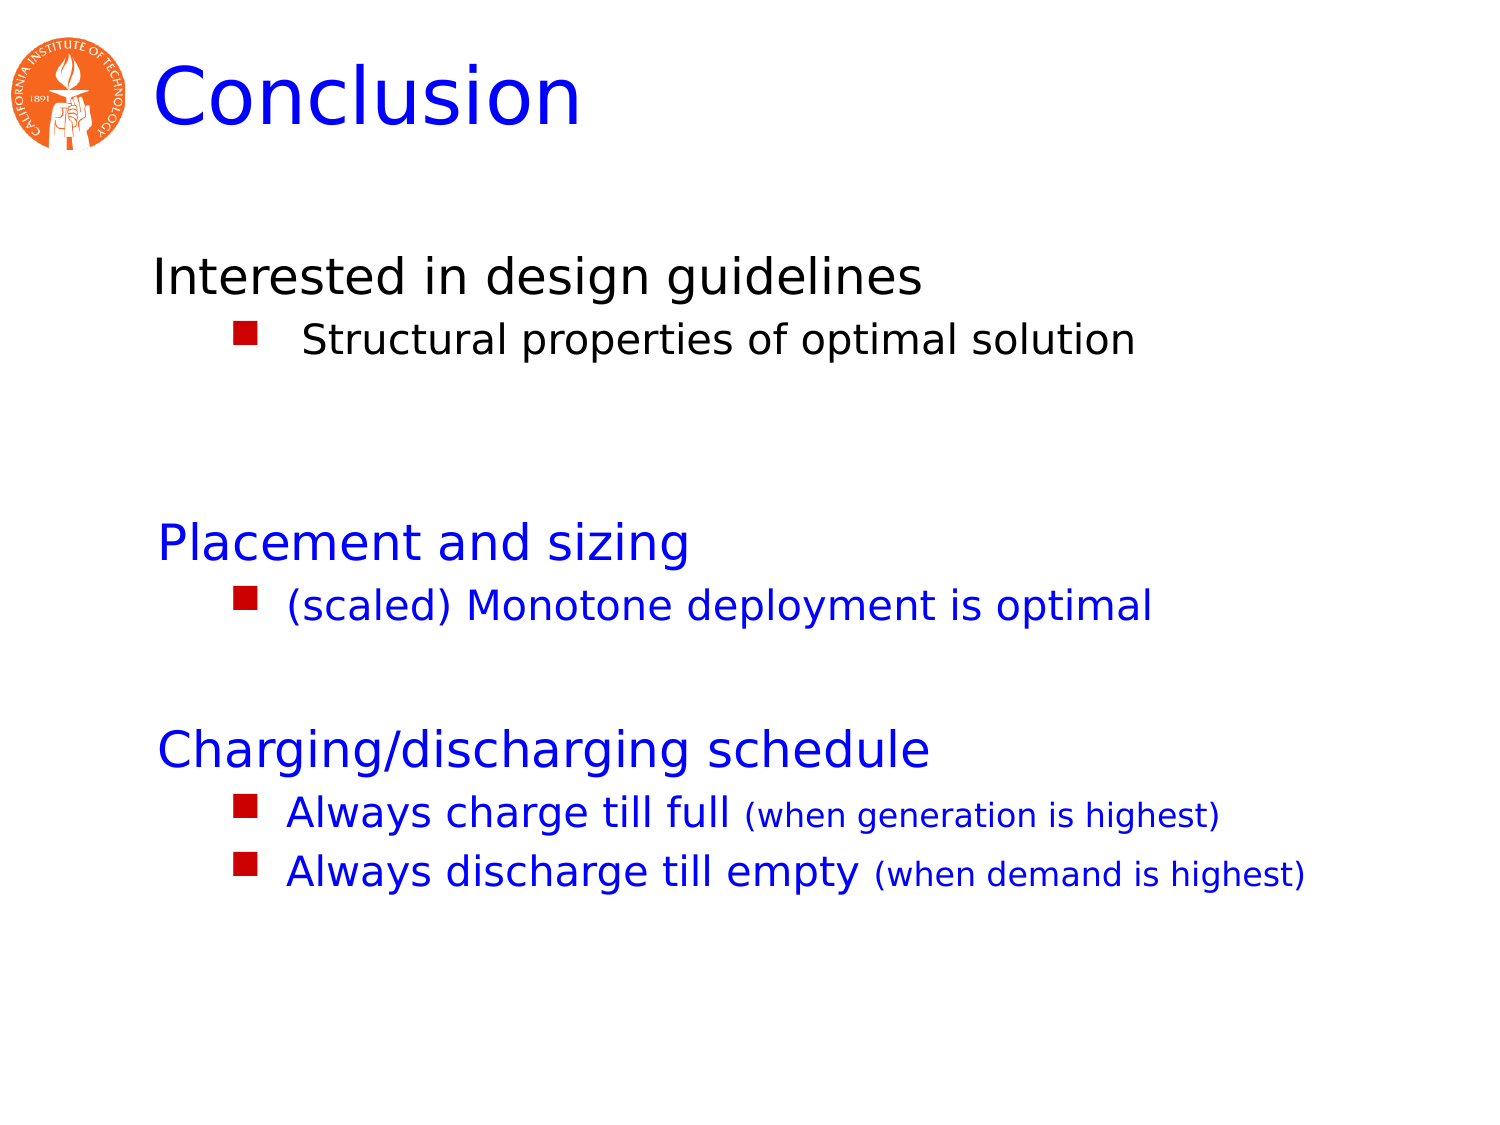

# Conclusion
Interested in design guidelines
Structural properties of optimal solution

Placement and sizing
(scaled) Monotone deployment is optimal

Charging/discharging schedule
Always charge till full (when generation is highest)
Always discharge till empty (when demand is highest)